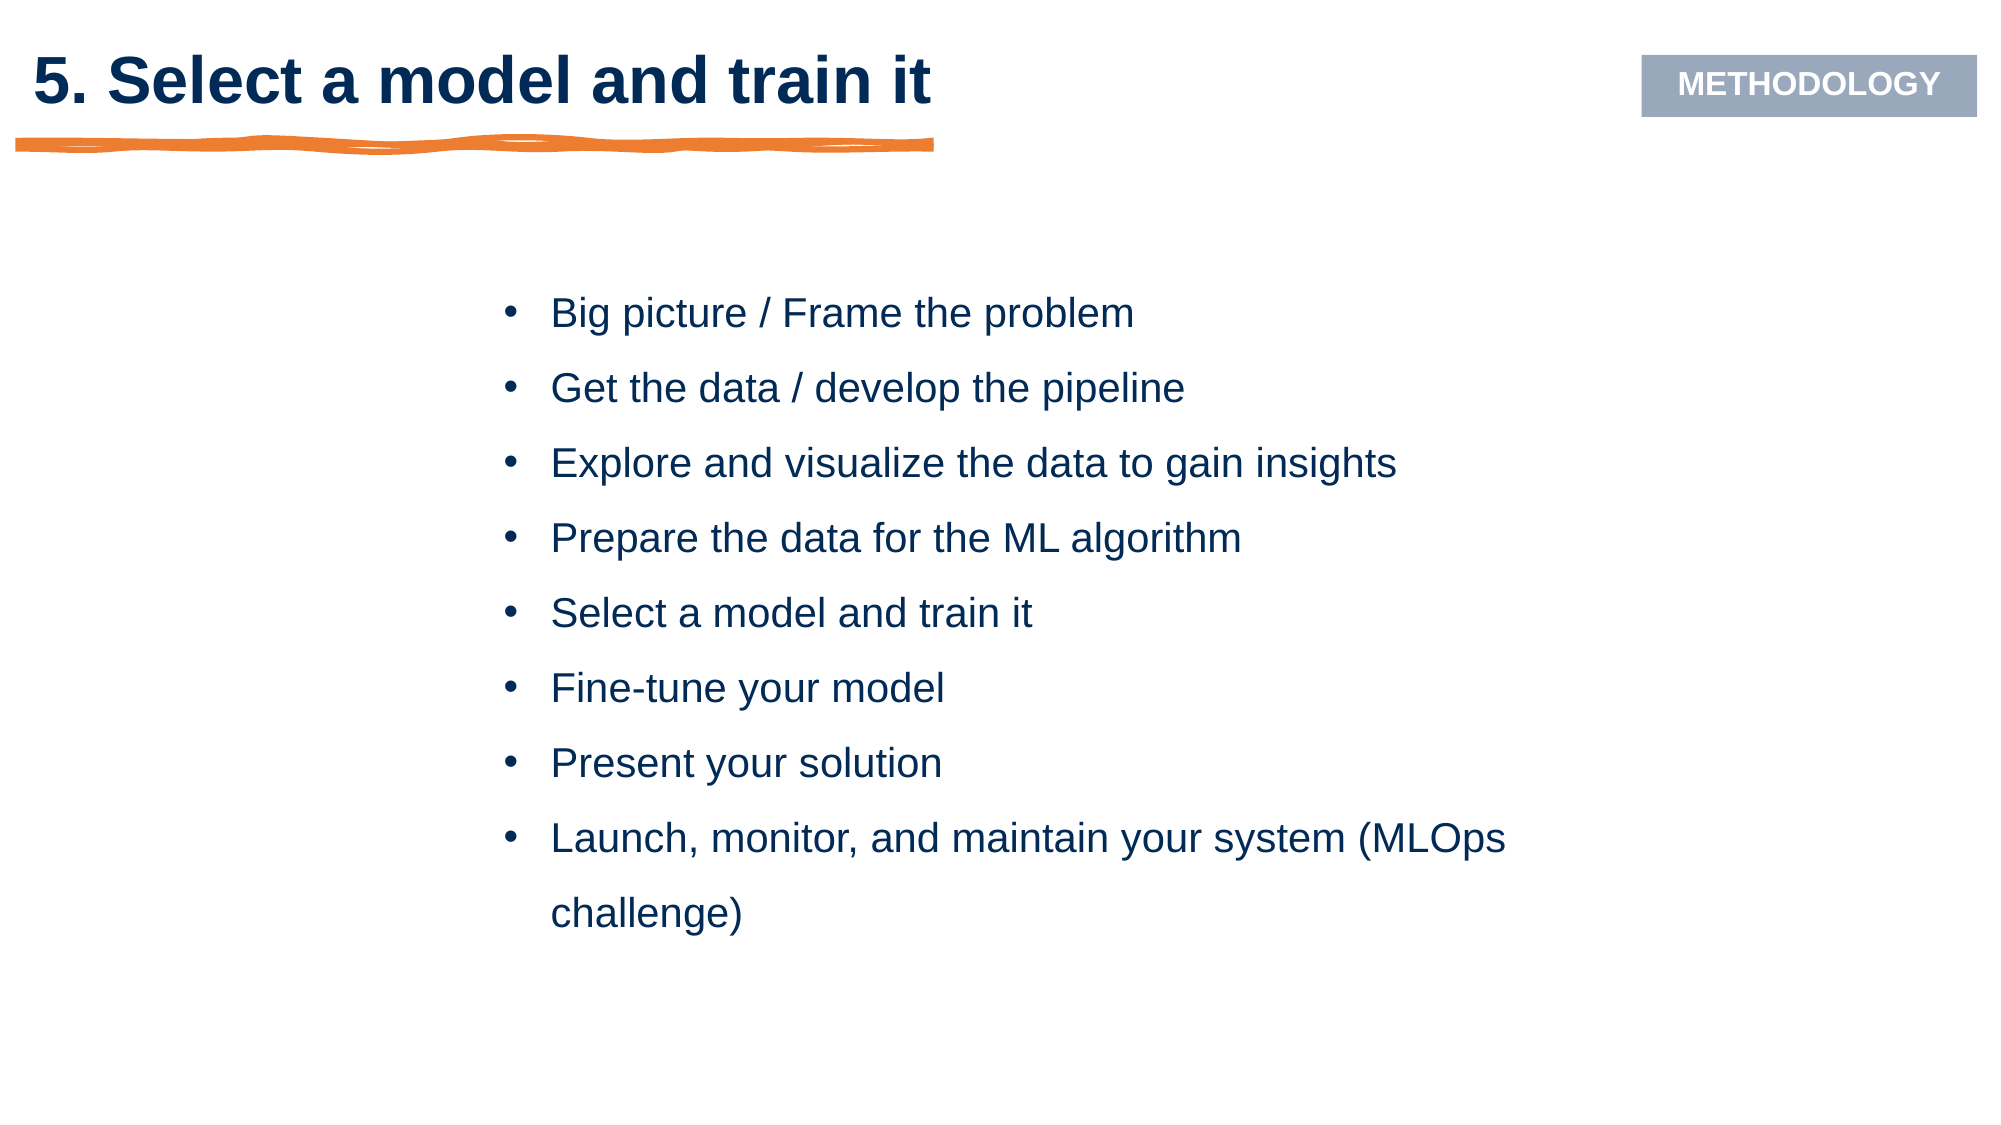

5. Select a model and train it
METHODOLOGY

Big picture / Frame the problem
Get the data / develop the pipeline
Explore and visualize the data to gain insights
Prepare the data for the ML algorithm
Select a model and train it
Fine-tune your model
Present your solution
Launch, monitor, and maintain your system (MLOps challenge)